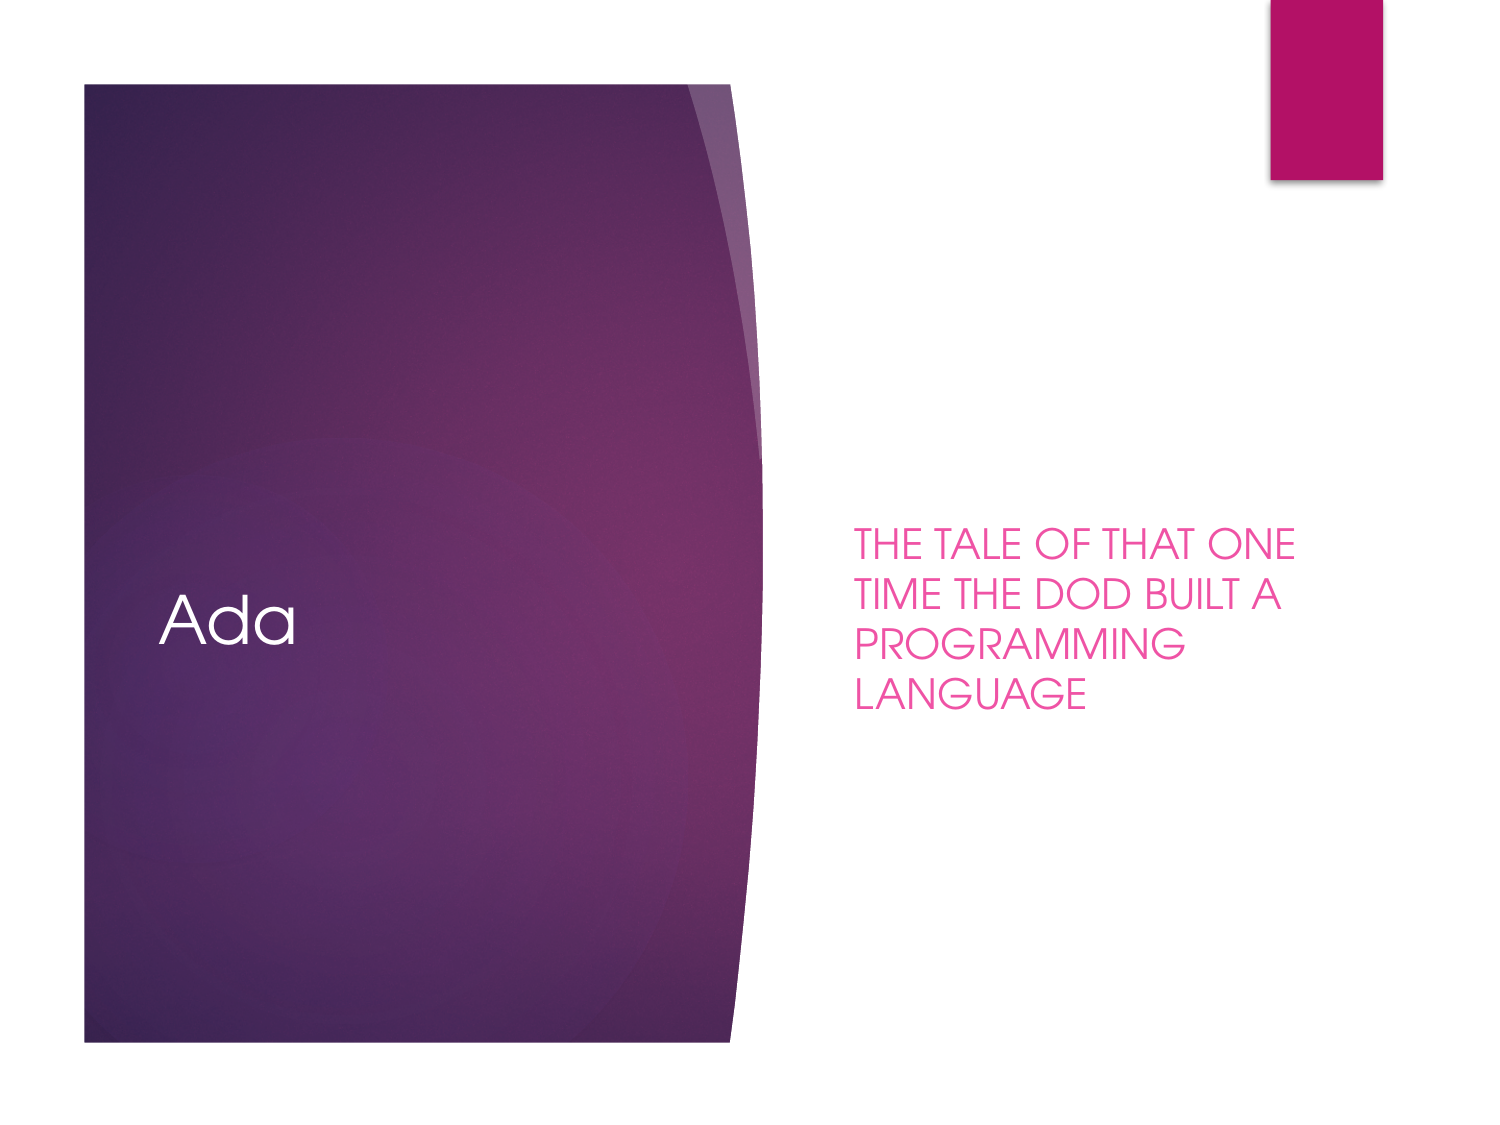

# Ada
The tale of that one time the DOD built a programming language